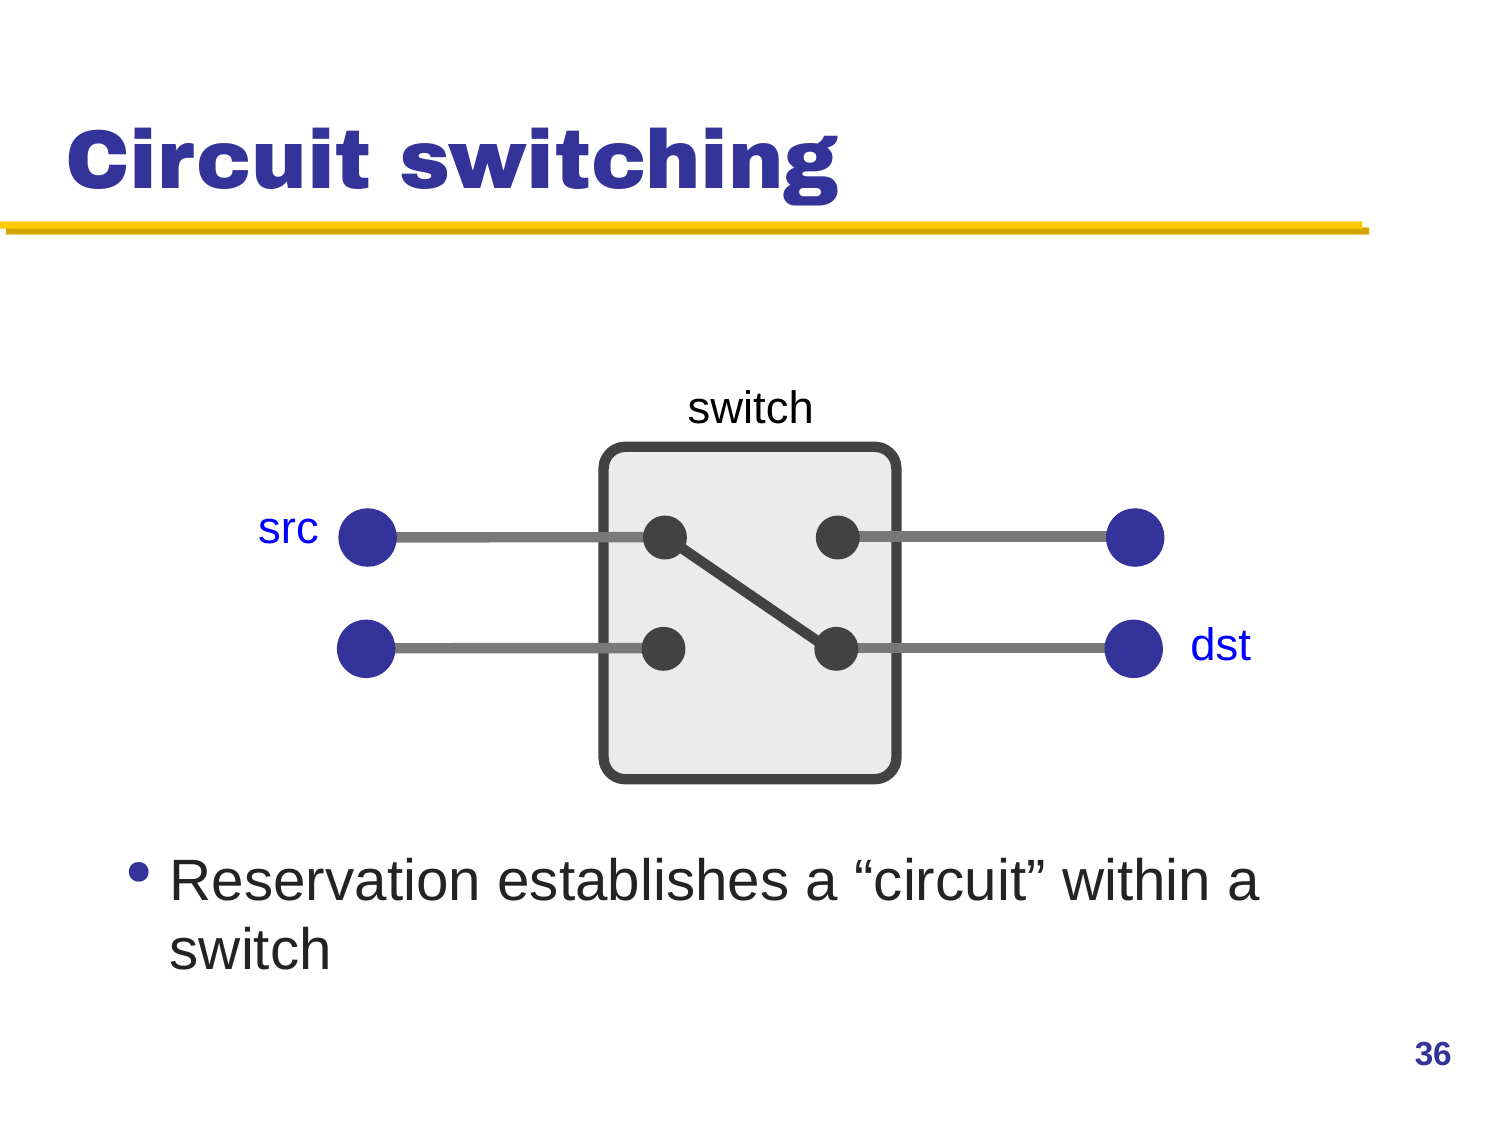

# Circuit switching

Reservation establishes a “circuit” within a switch
switch

src

dst

36